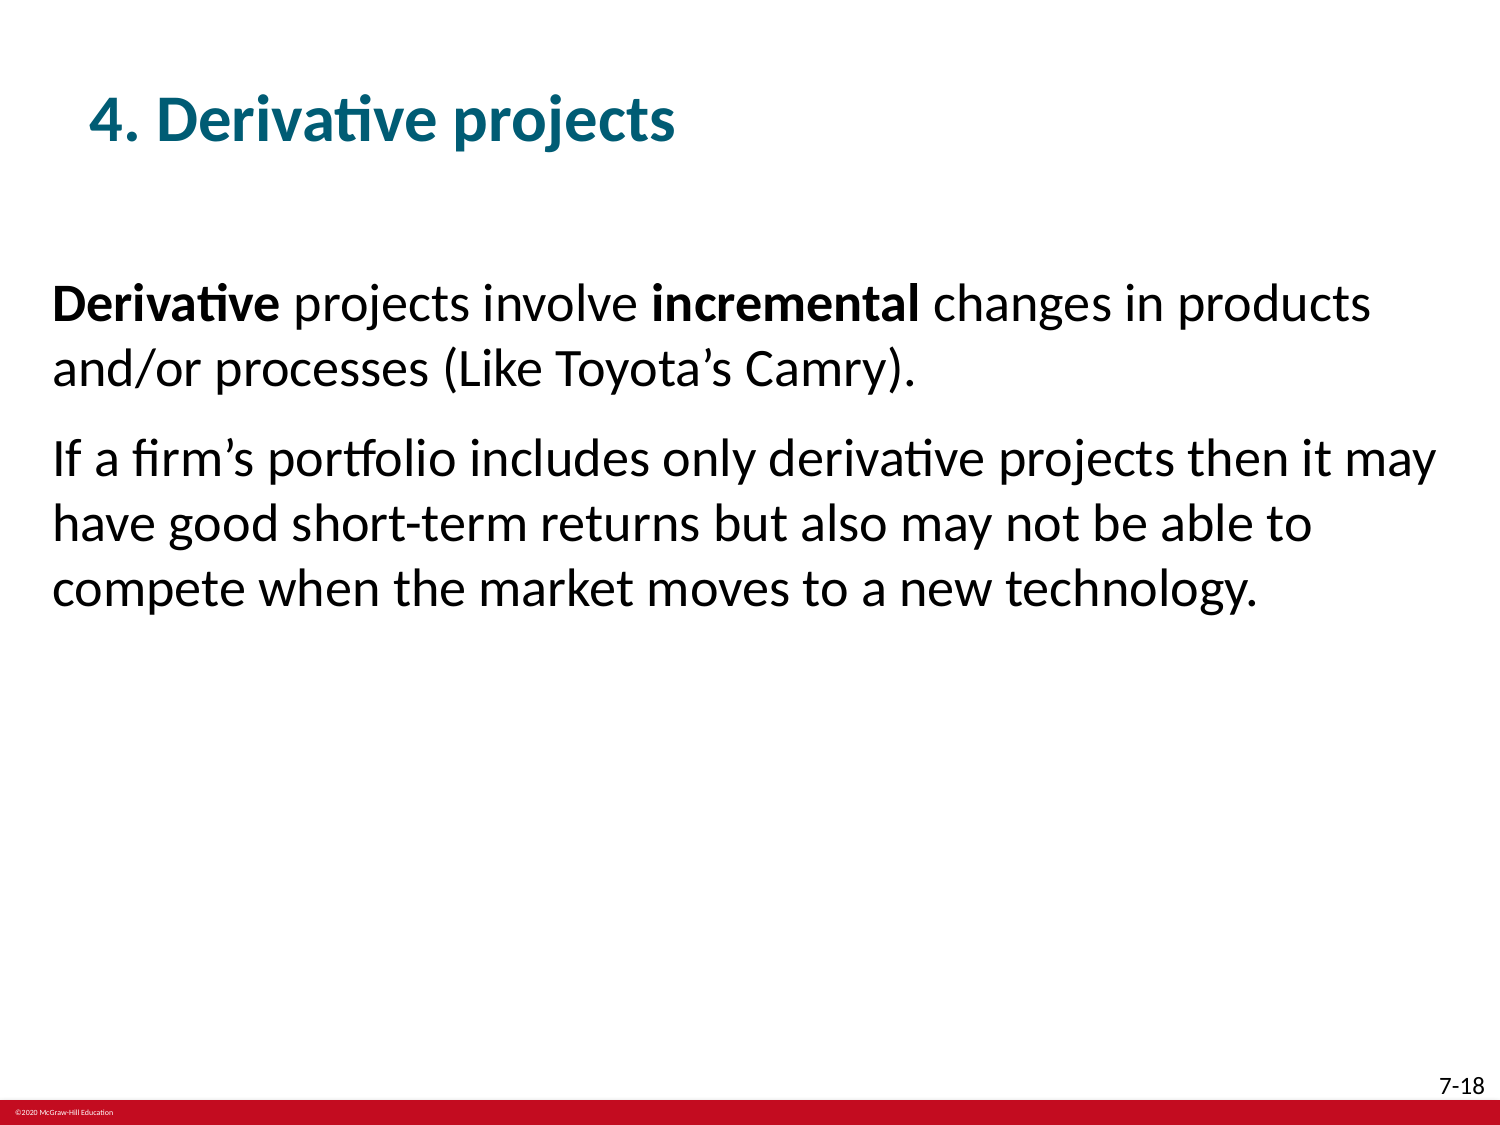

# 4. Derivative projects

Derivative projects involve incremental changes in products and/or processes (Like Toyota’s Camry).
If a firm’s portfolio includes only derivative projects then it may have good short-term returns but also may not be able to compete when the market moves to a new technology.